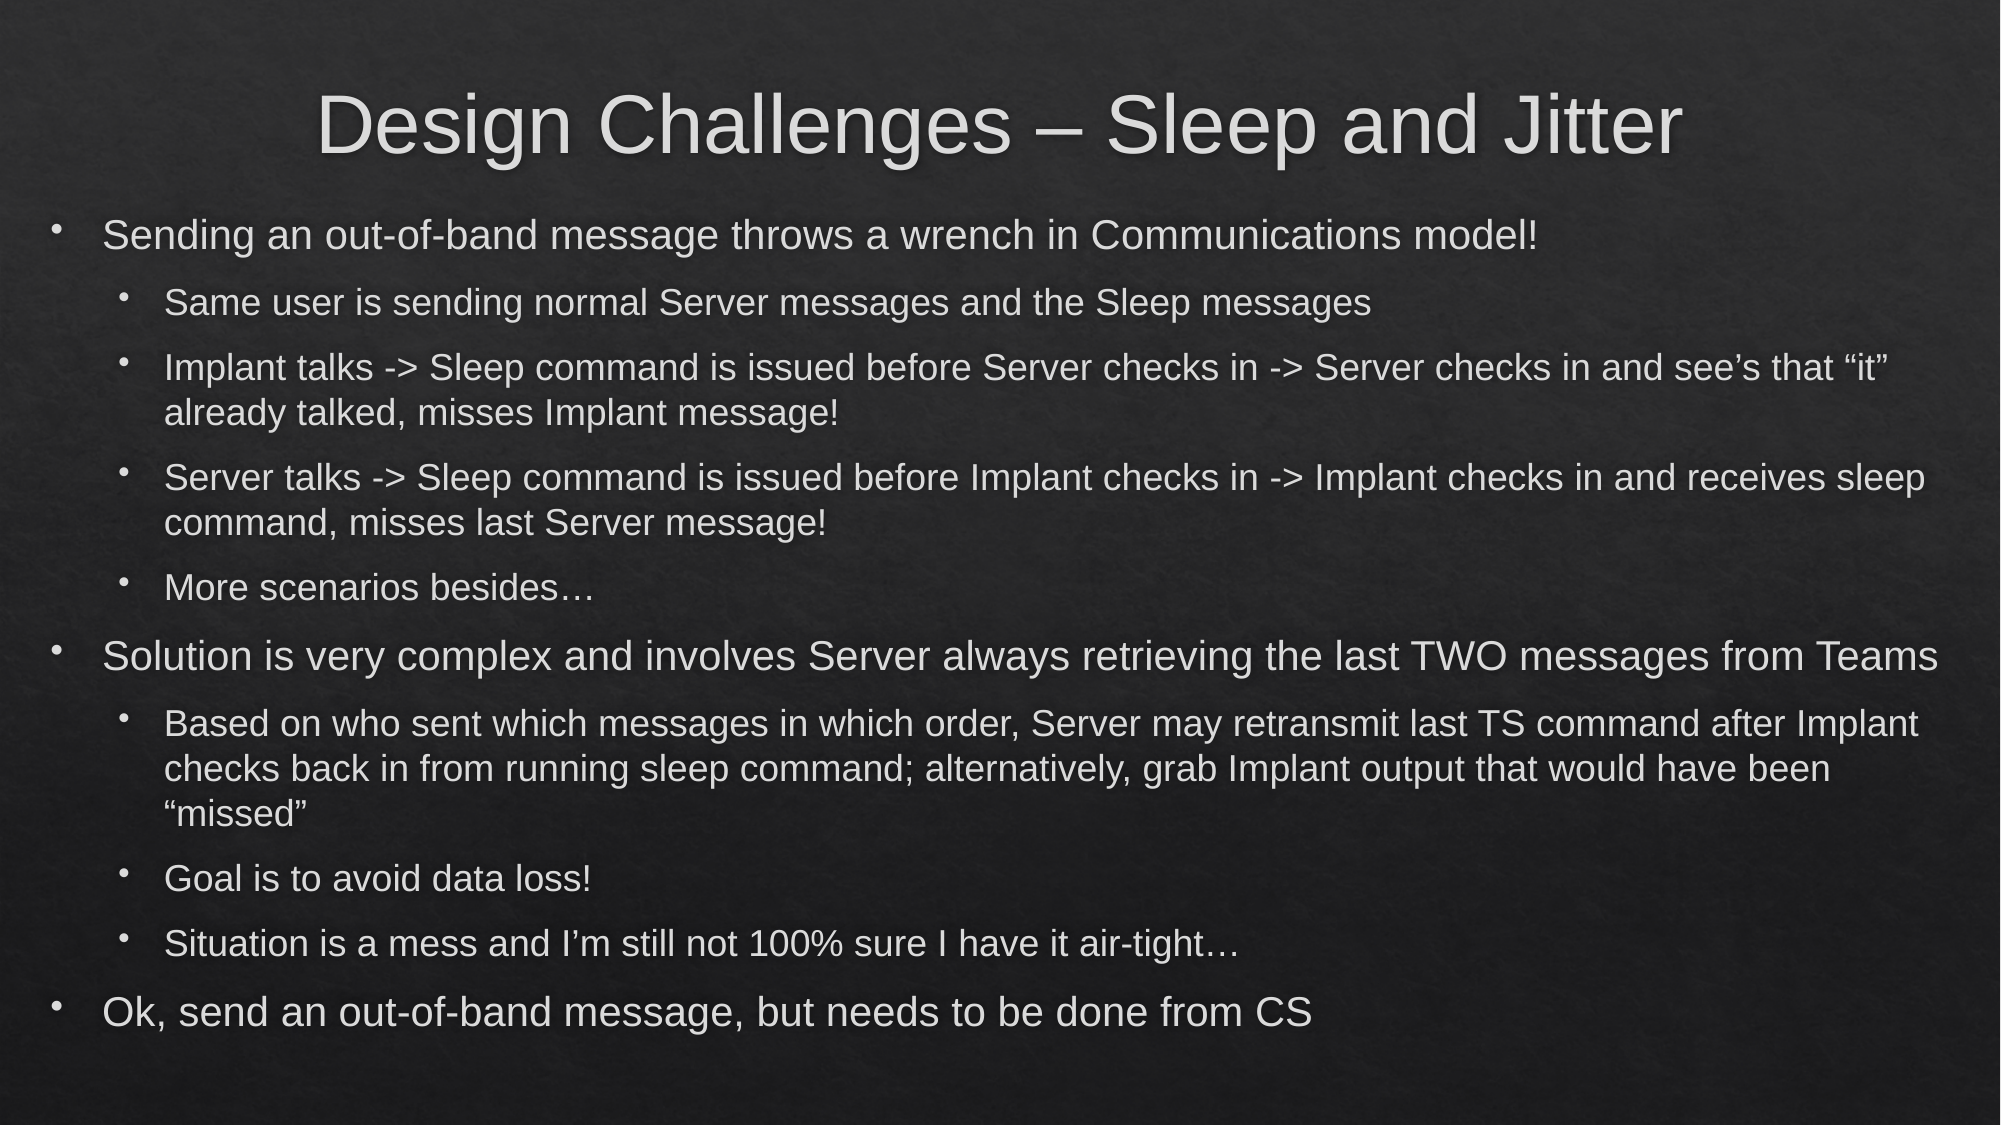

# Design Challenges – Sleep and Jitter
Sending an out-of-band message throws a wrench in Communications model!
Same user is sending normal Server messages and the Sleep messages
Implant talks -> Sleep command is issued before Server checks in -> Server checks in and see’s that “it” already talked, misses Implant message!
Server talks -> Sleep command is issued before Implant checks in -> Implant checks in and receives sleep command, misses last Server message!
More scenarios besides…
Solution is very complex and involves Server always retrieving the last TWO messages from Teams
Based on who sent which messages in which order, Server may retransmit last TS command after Implant checks back in from running sleep command; alternatively, grab Implant output that would have been “missed”
Goal is to avoid data loss!
Situation is a mess and I’m still not 100% sure I have it air-tight…
Ok, send an out-of-band message, but needs to be done from CS